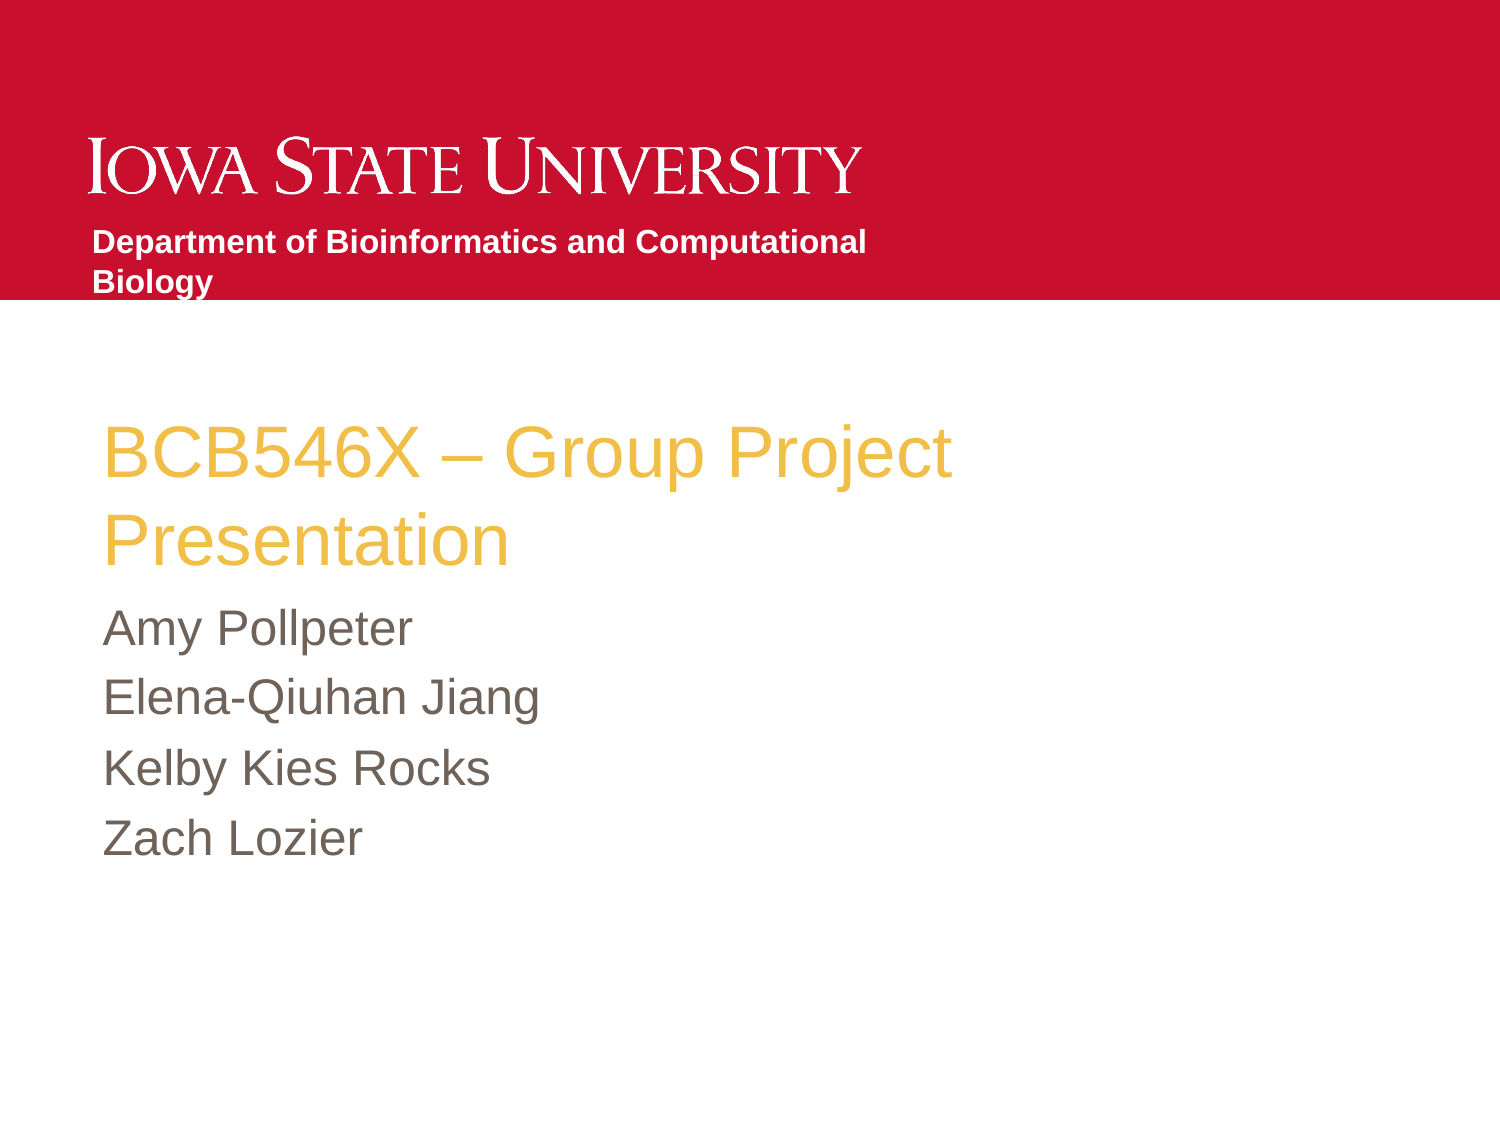

Department of Bioinformatics and Computational Biology
# BCB546X – Group Project Presentation
Amy Pollpeter
Elena-Qiuhan Jiang
Kelby Kies Rocks
Zach Lozier